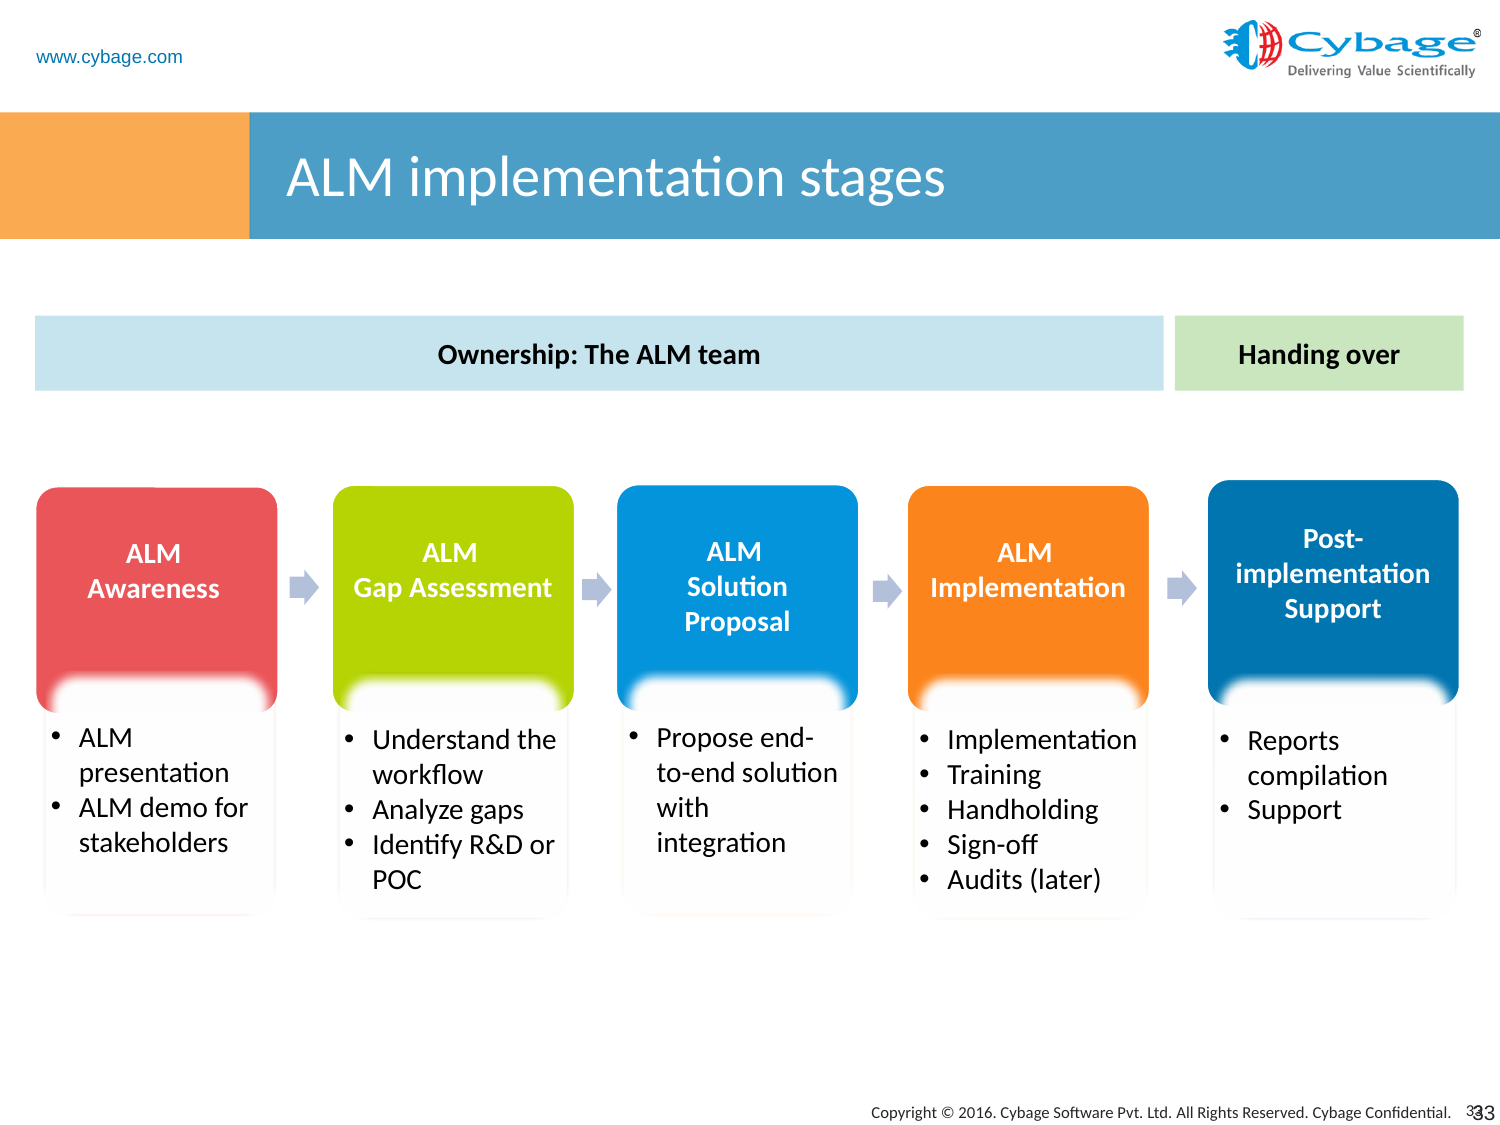

# ALM implementation stages
Ownership: The ALM team
Handing over

Post-implementation Support

ALM
Solution Proposal

ALM
Implementation

ALM
Gap Assessment

ALM
Awareness

ALM presentation
ALM demo for stakeholders

Propose end-to-end solution with integration

Reports compilation
Support

Understand the workflow
Analyze gaps
Identify R&D or POC

Implementation
Training
Handholding
Sign-off
Audits (later)

33